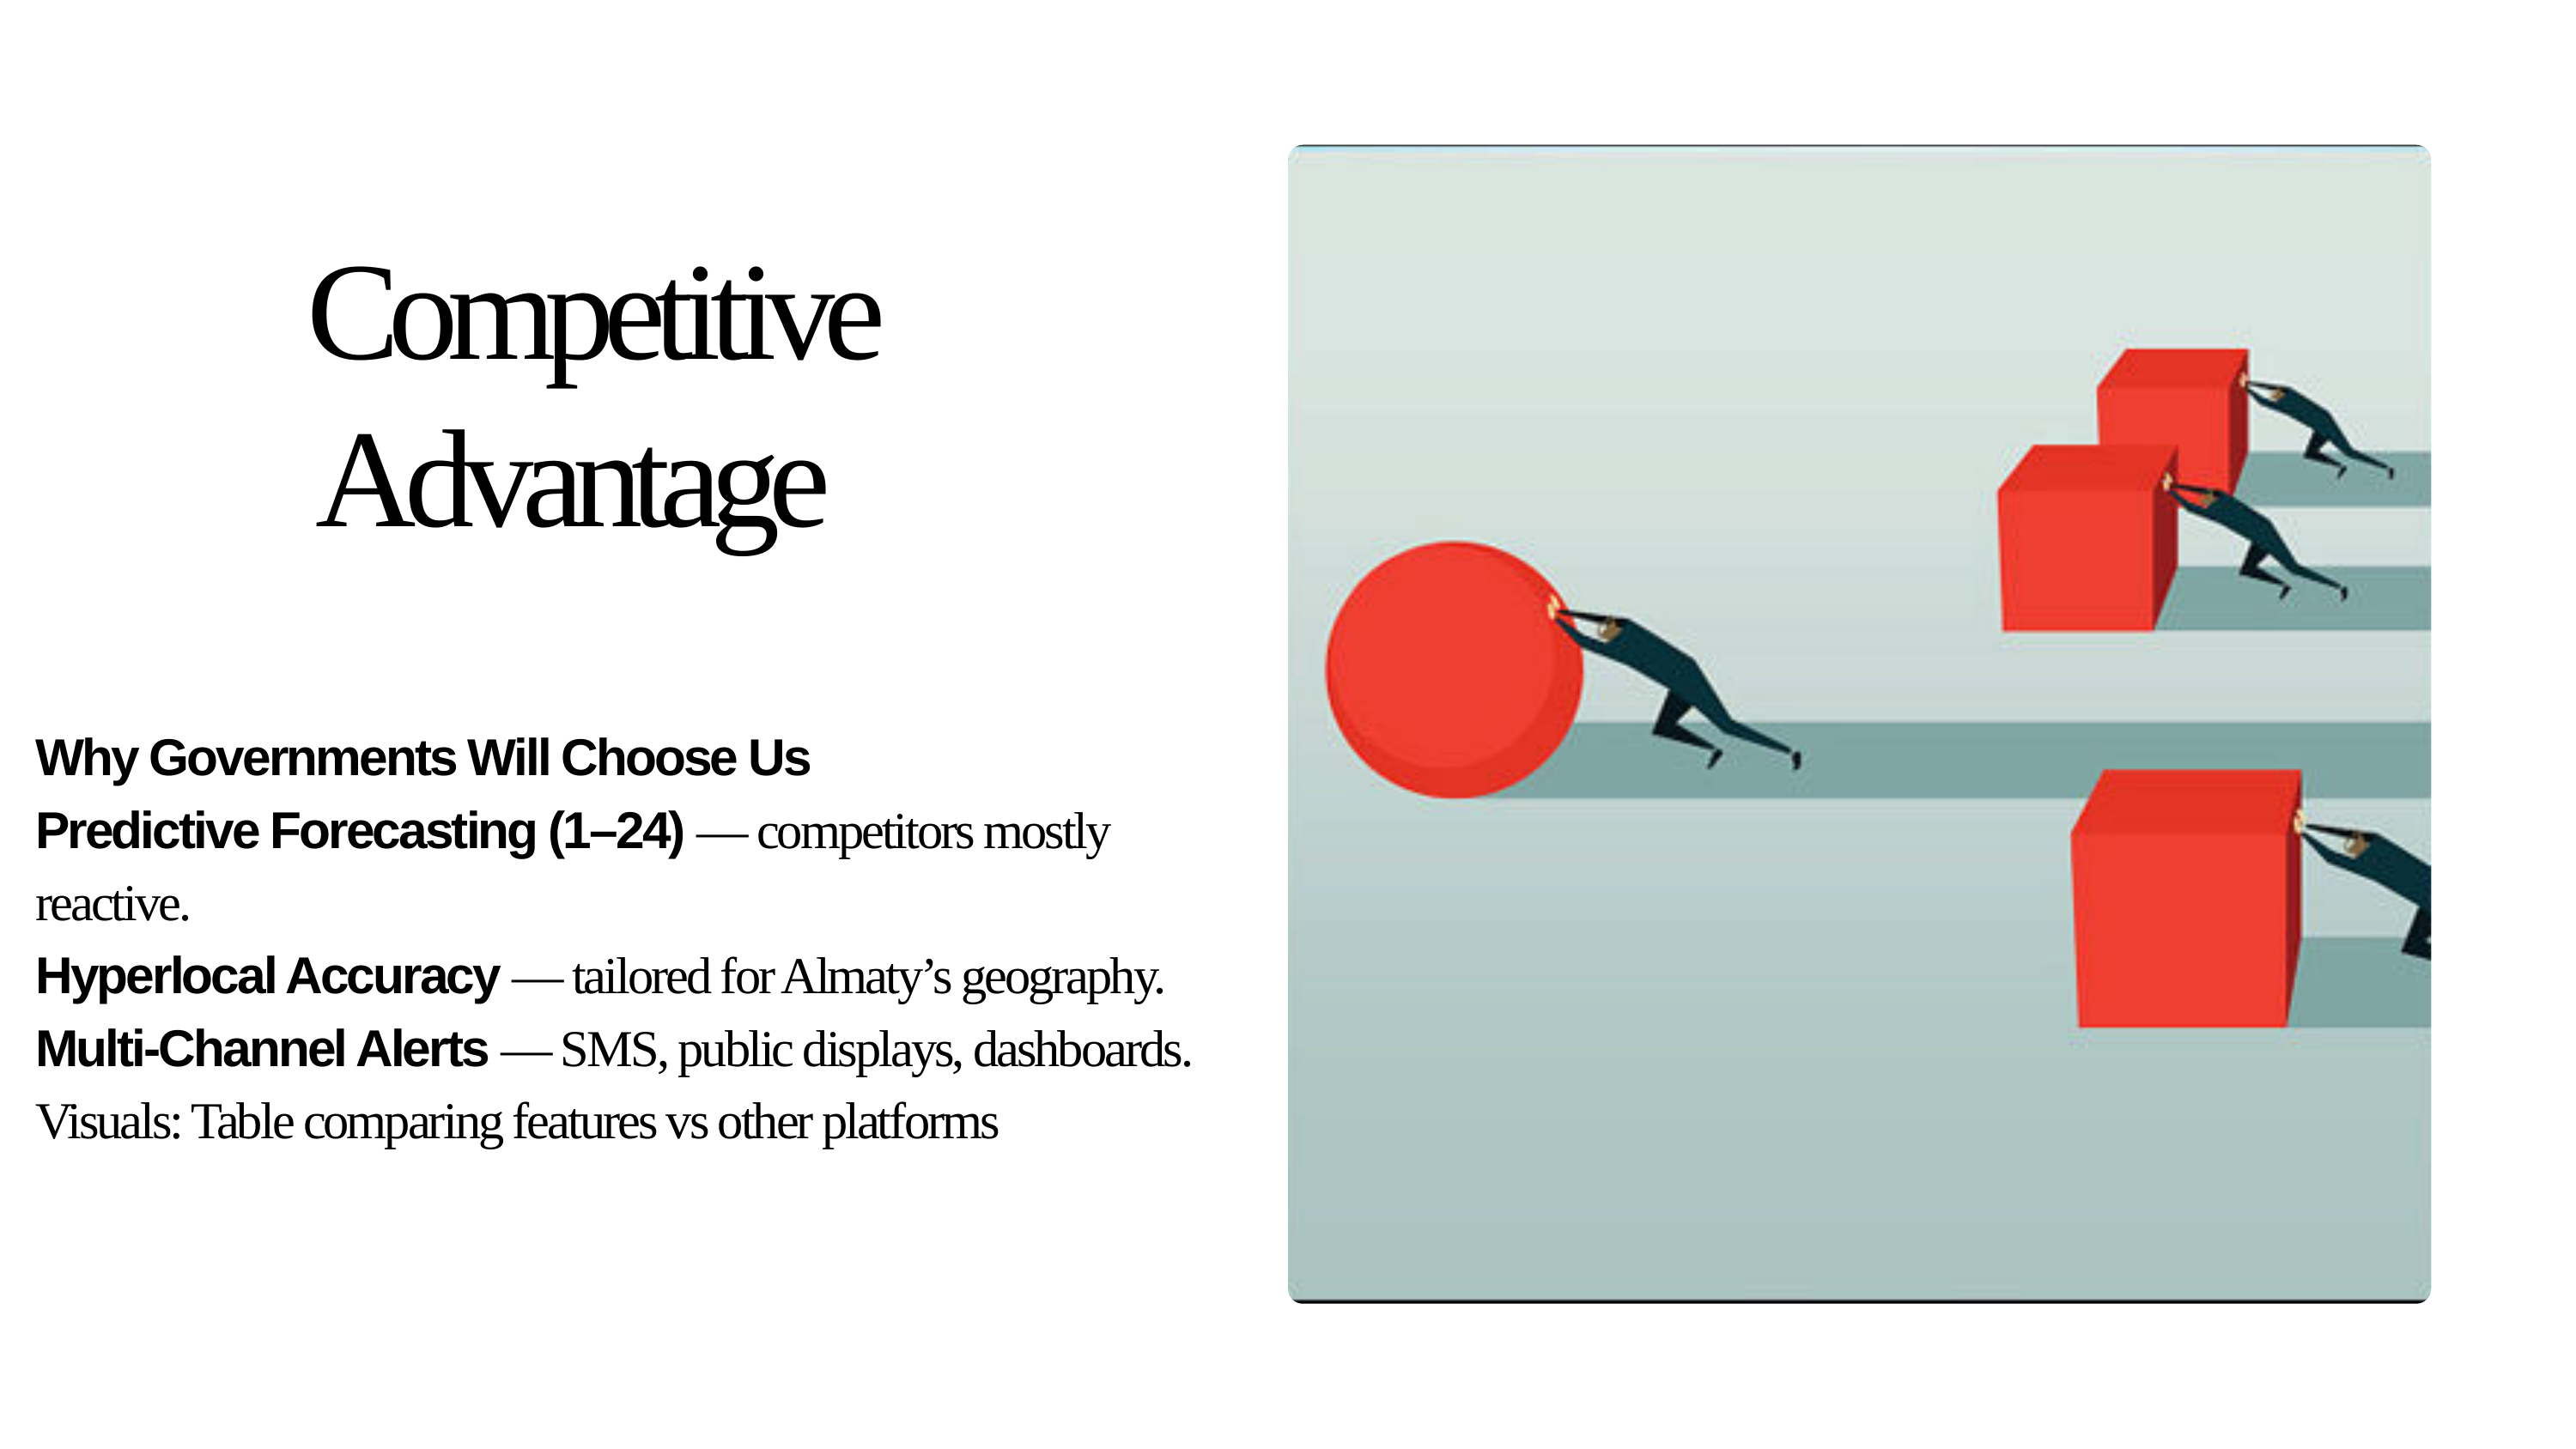

Competitive Advantage
Why Governments Will Choose Us
Predictive Forecasting (1–24) — competitors mostly reactive.
Hyperlocal Accuracy — tailored for Almaty’s geography.
Multi-Channel Alerts — SMS, public displays, dashboards.
Visuals: Table comparing features vs other platforms